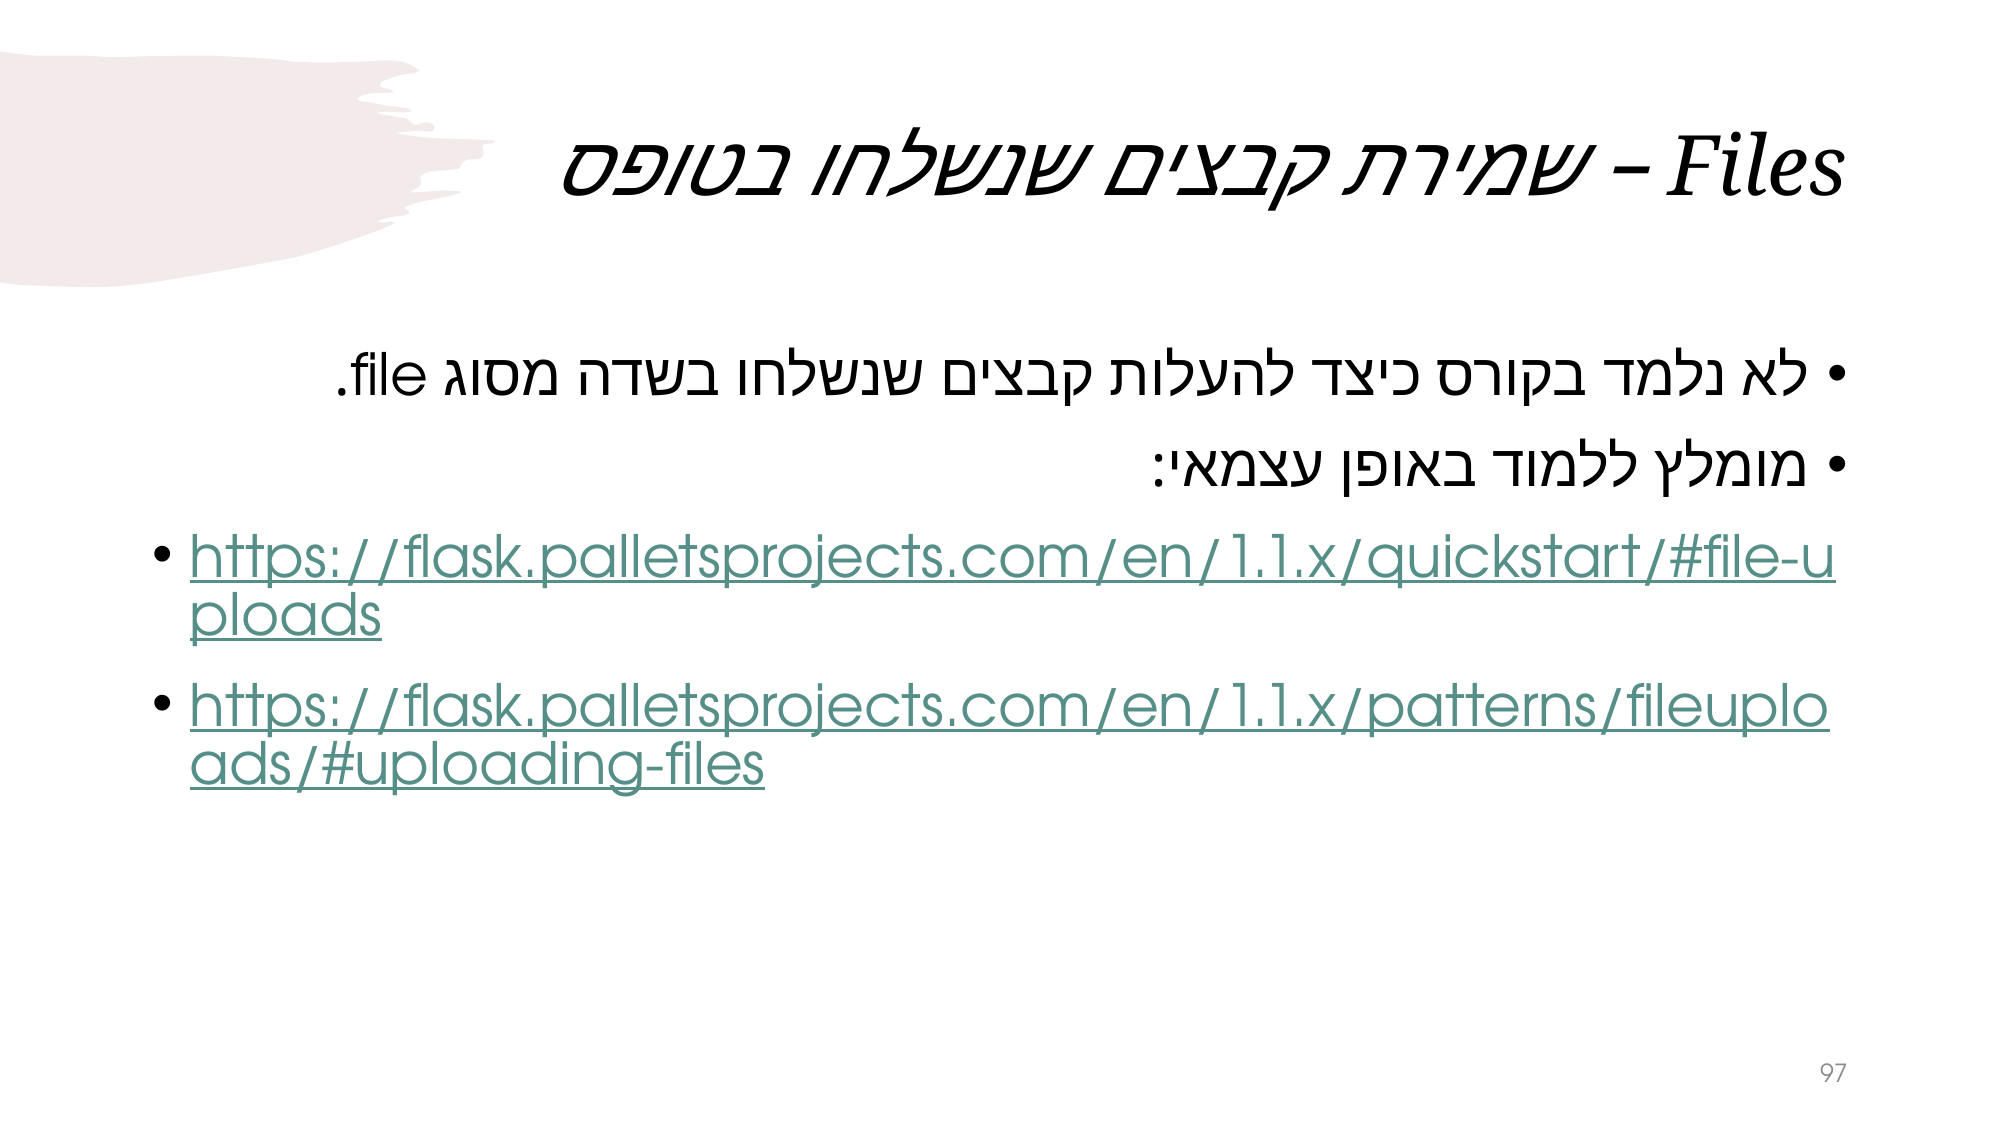

# Files – שמירת קבצים שנשלחו בטופס
לא נלמד בקורס כיצד להעלות קבצים שנשלחו בשדה מסוג file.
מומלץ ללמוד באופן עצמאי:
https://flask.palletsprojects.com/en/1.1.x/quickstart/#file-uploads
https://flask.palletsprojects.com/en/1.1.x/patterns/fileuploads/#uploading-files

97